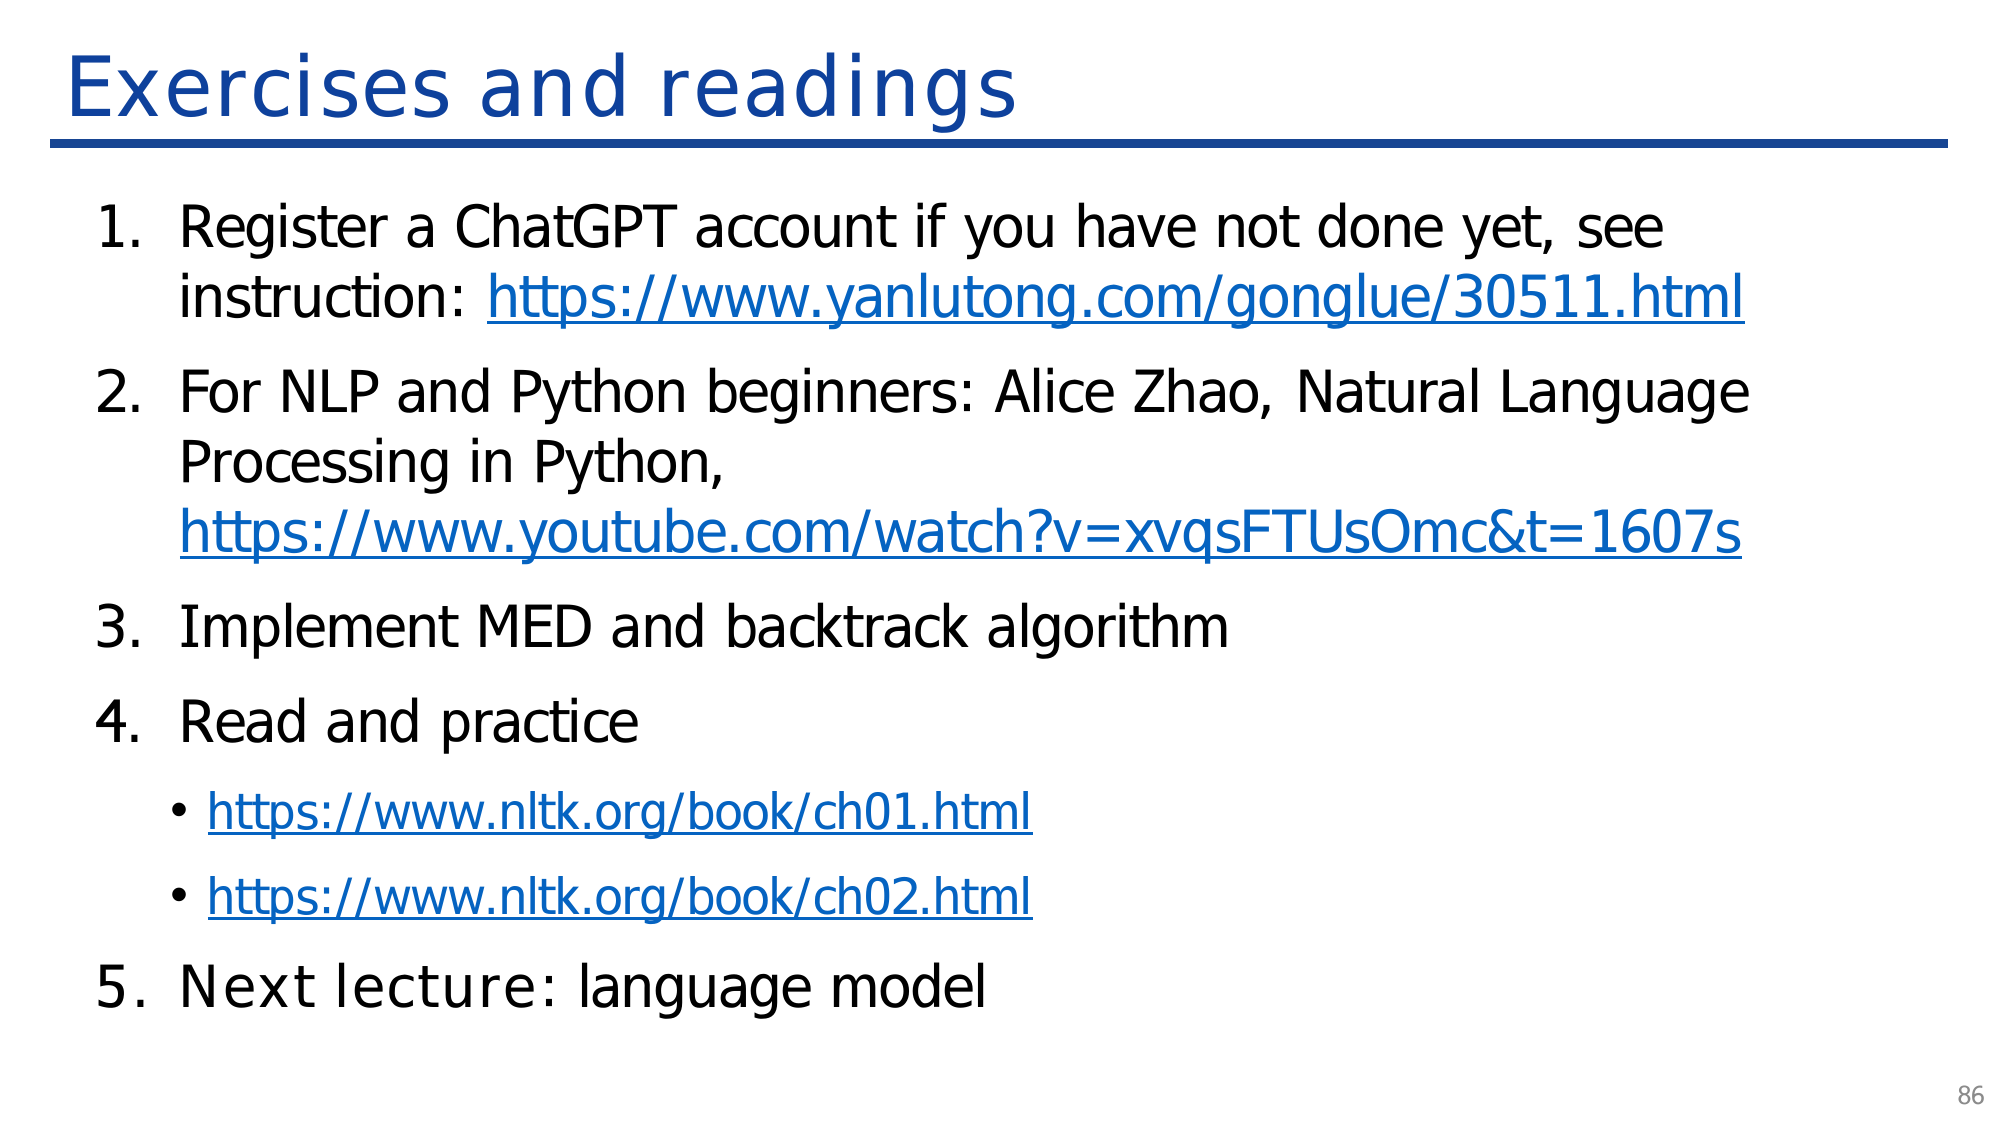

# Exercises and readings
Register a ChatGPT account if you have not done yet, see instruction: https://www.yanlutong.com/gonglue/30511.html
For NLP and Python beginners: Alice Zhao, Natural Language Processing in Python, https://www.youtube.com/watch?v=xvqsFTUsOmc&t=1607s
Implement MED and backtrack algorithm
Read and practice
https://www.nltk.org/book/ch01.html
https://www.nltk.org/book/ch02.html
Next lecture: language model

86